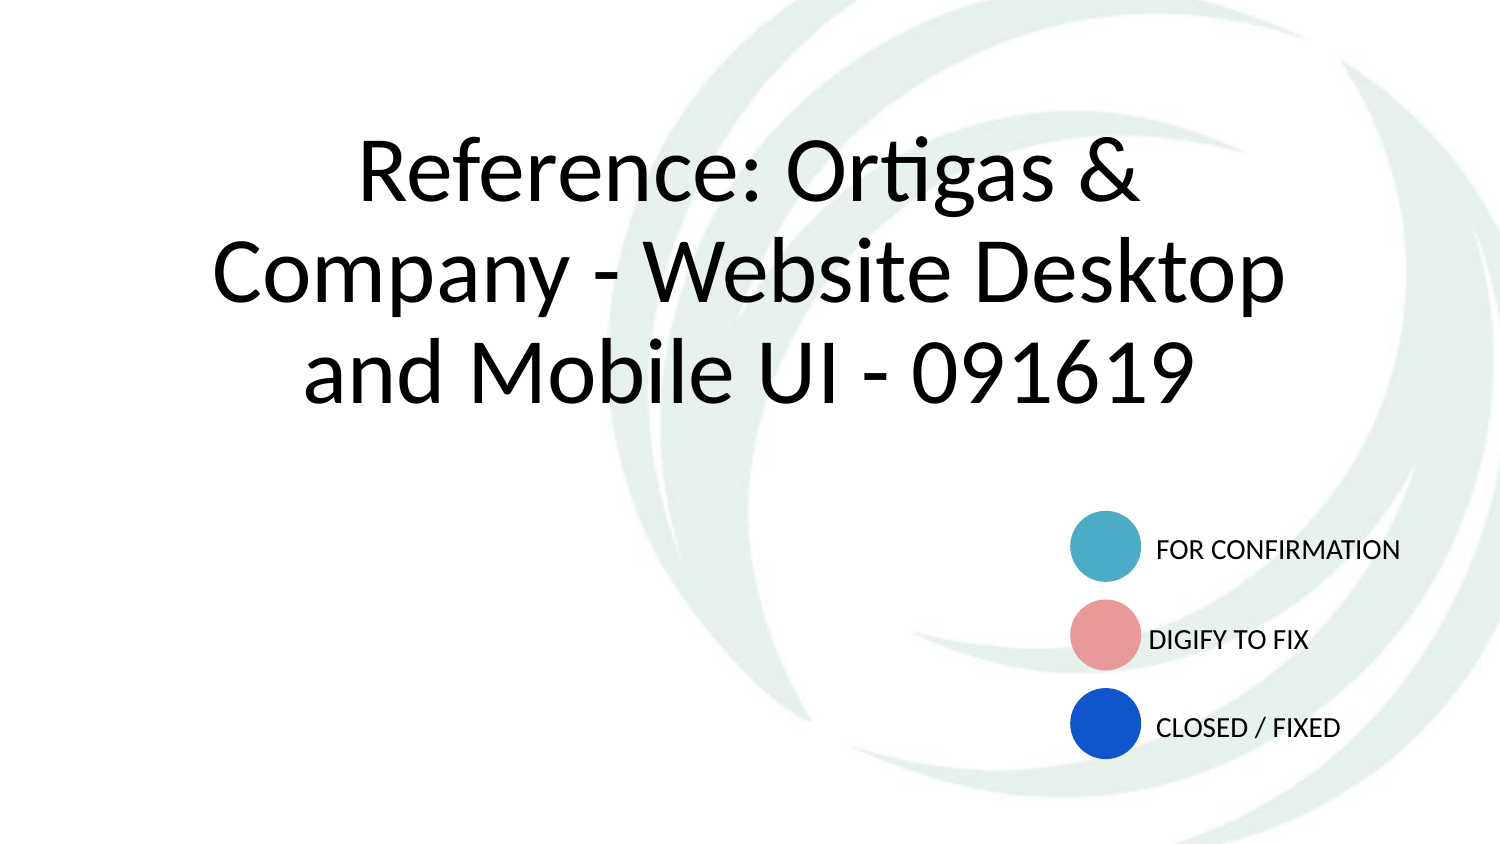

# Reference: Ortigas & Company - Website Desktop and Mobile UI - 091619

FOR CONFIRMATION

DIGIFY TO FIX

CLOSED / FIXED